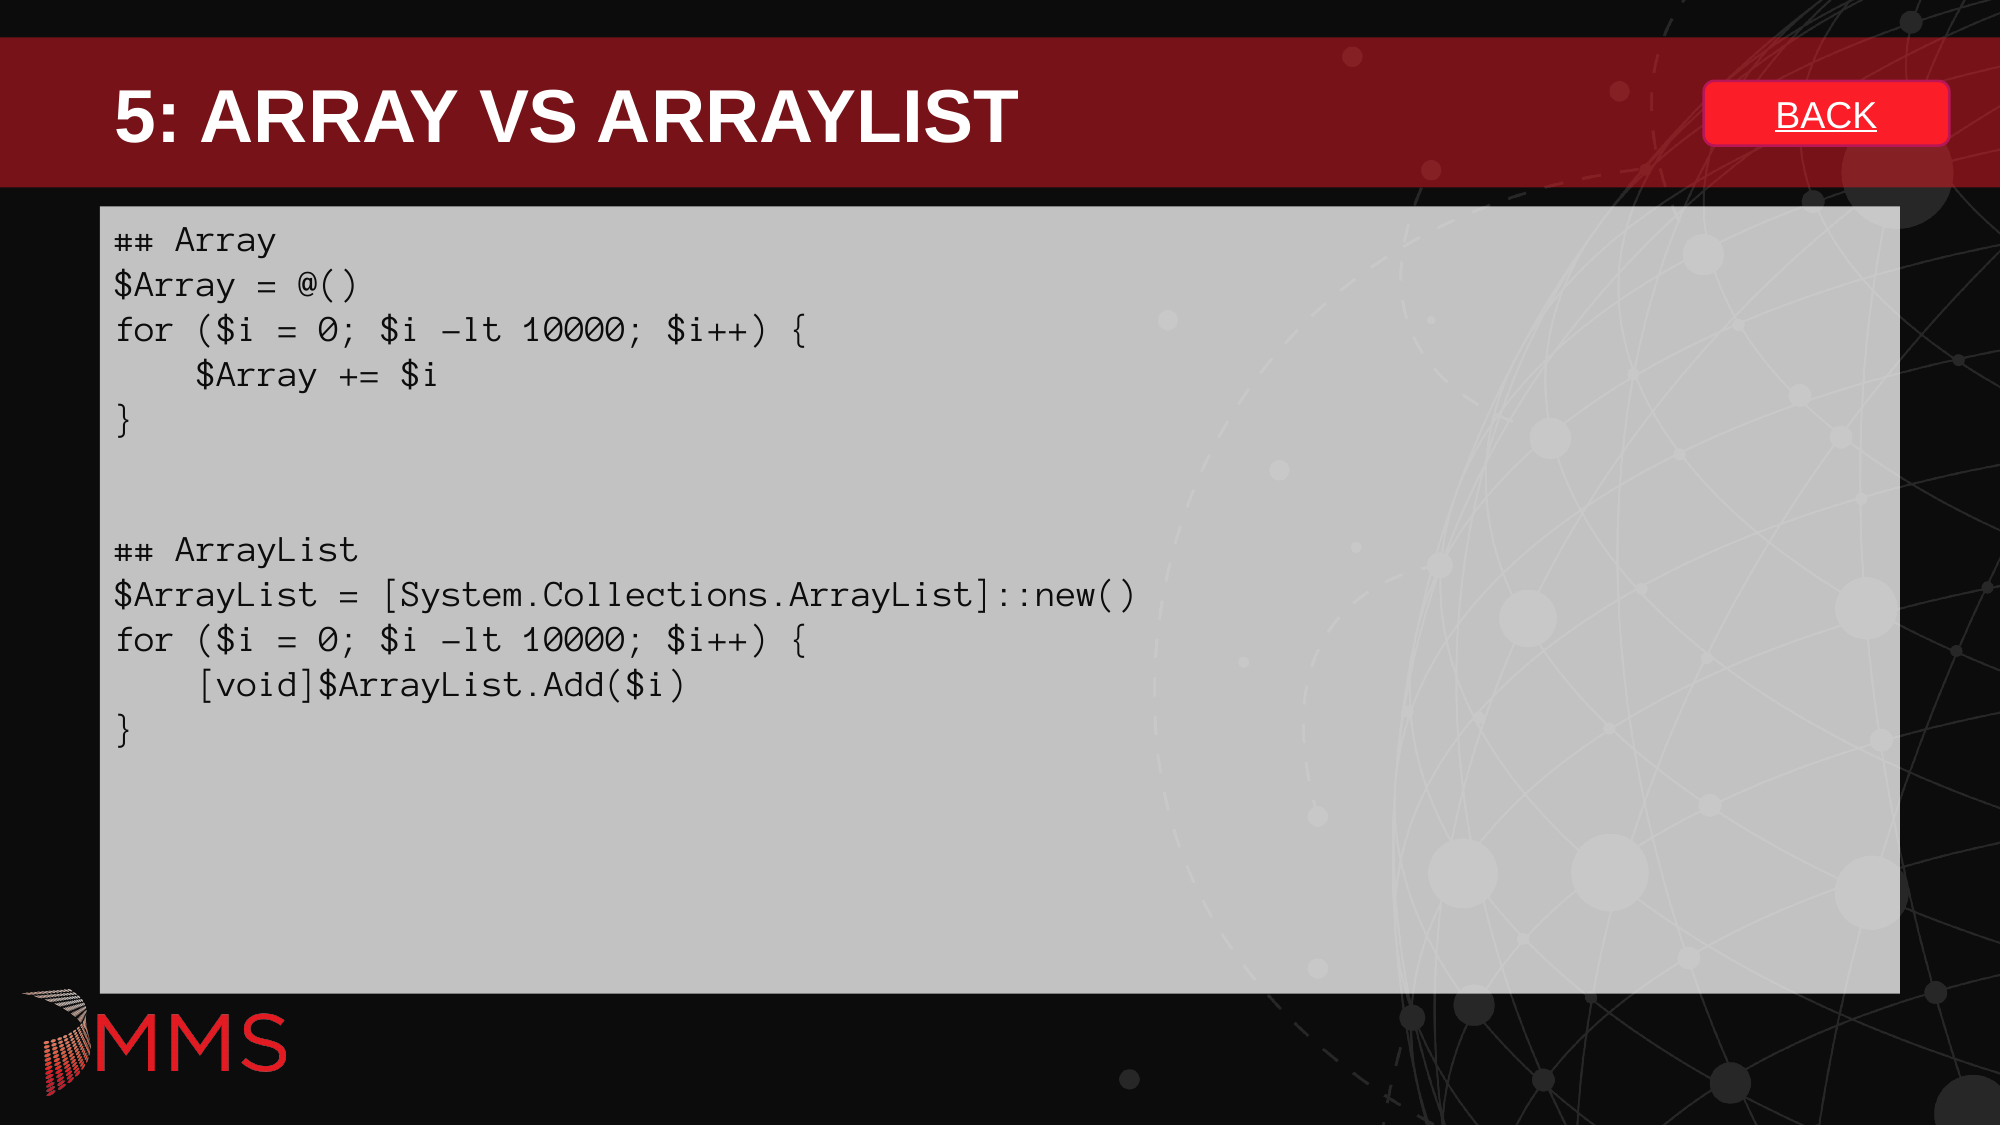

# 5: Array vs arraylist
BACK
## Array $Array = @() for ($i = 0; $i -lt 10000; $i++) { $Array += $i }

## ArrayList $ArrayList = [System.Collections.ArrayList]::new() for ($i = 0; $i -lt 10000; $i++) { [void]$ArrayList.Add($i) }